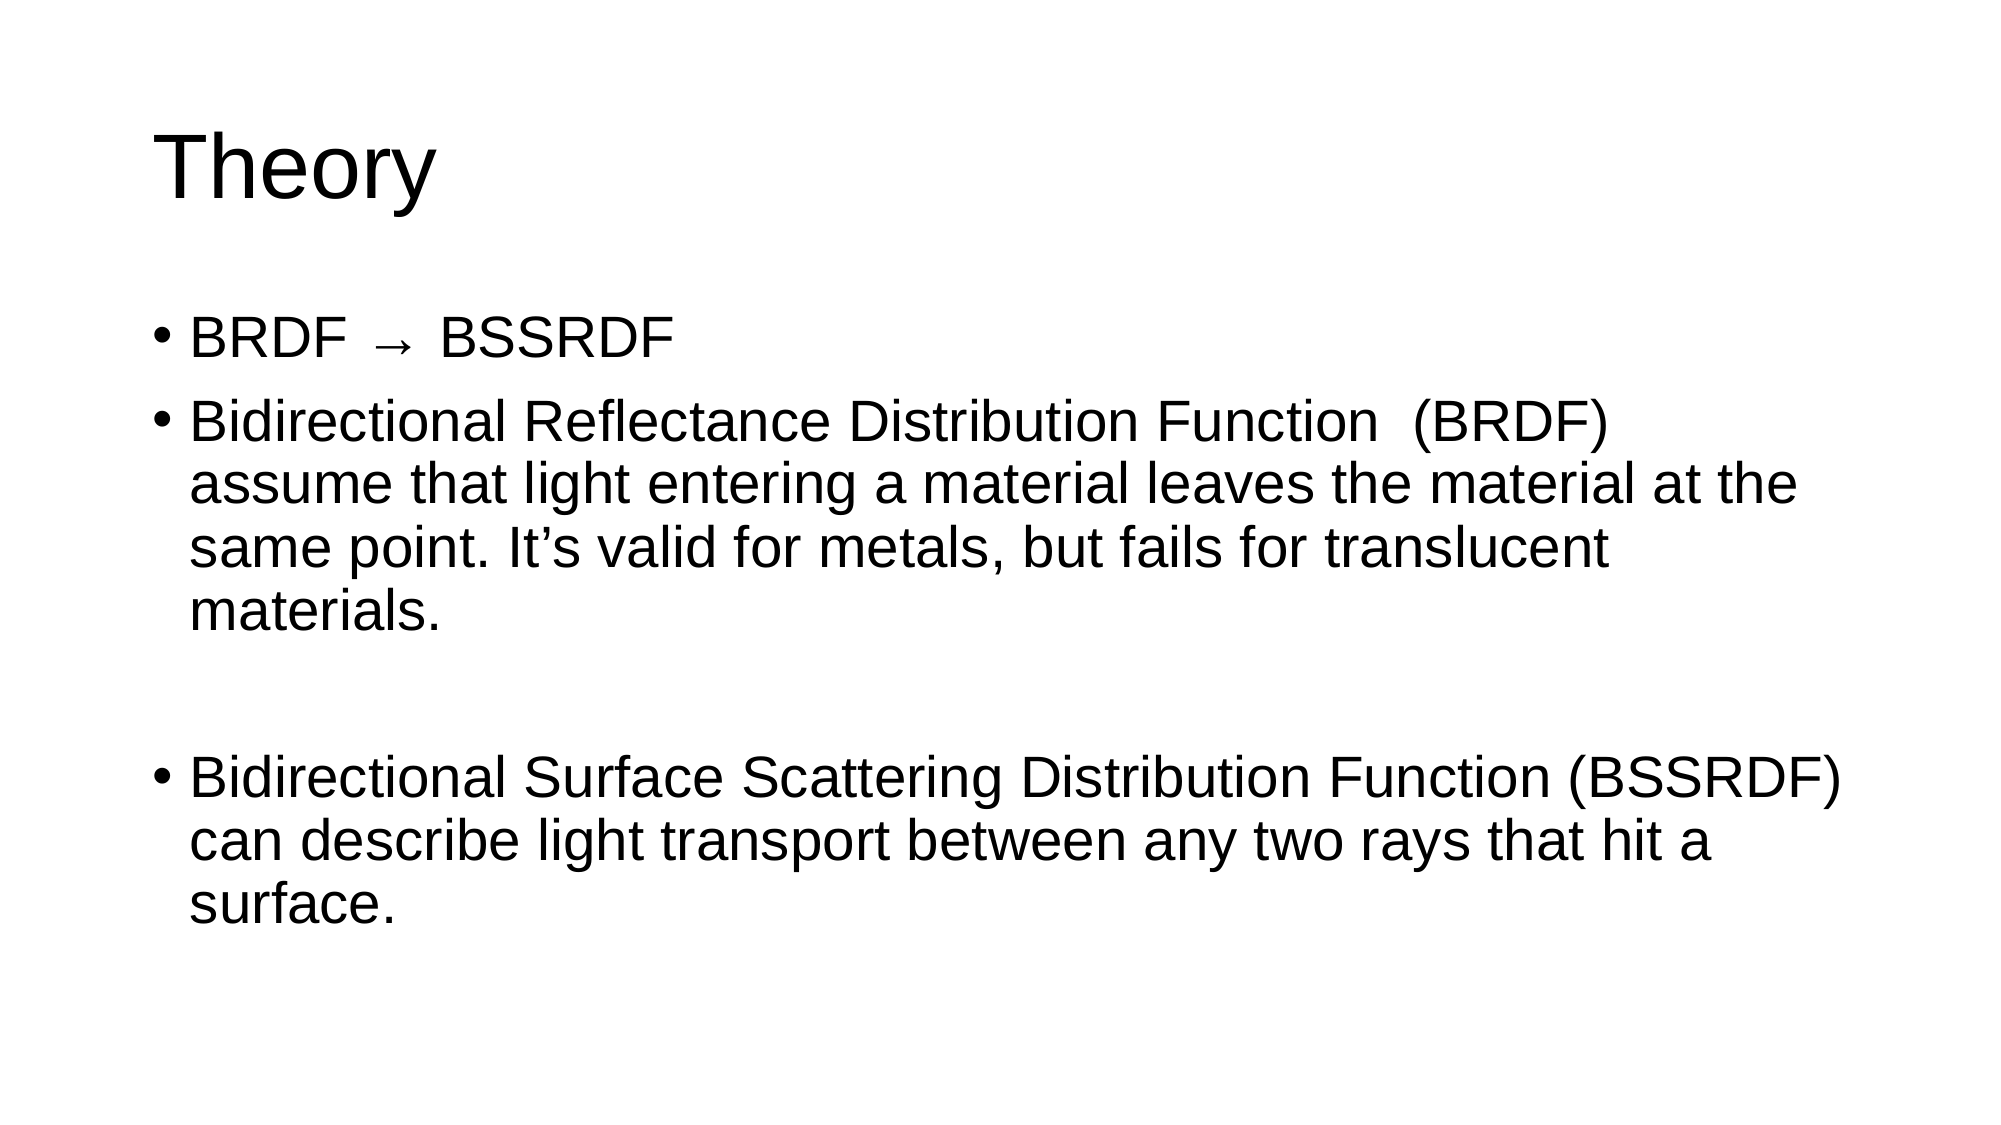

# Theory
BRDF → BSSRDF
Bidirectional Reflectance Distribution Function  (BRDF)  assume that light entering a material leaves the material at the same point. It’s valid for metals, but fails for translucent materials.

Bidirectional Surface Scattering Distribution Function (BSSRDF) can describe light transport between any two rays that hit a surface.